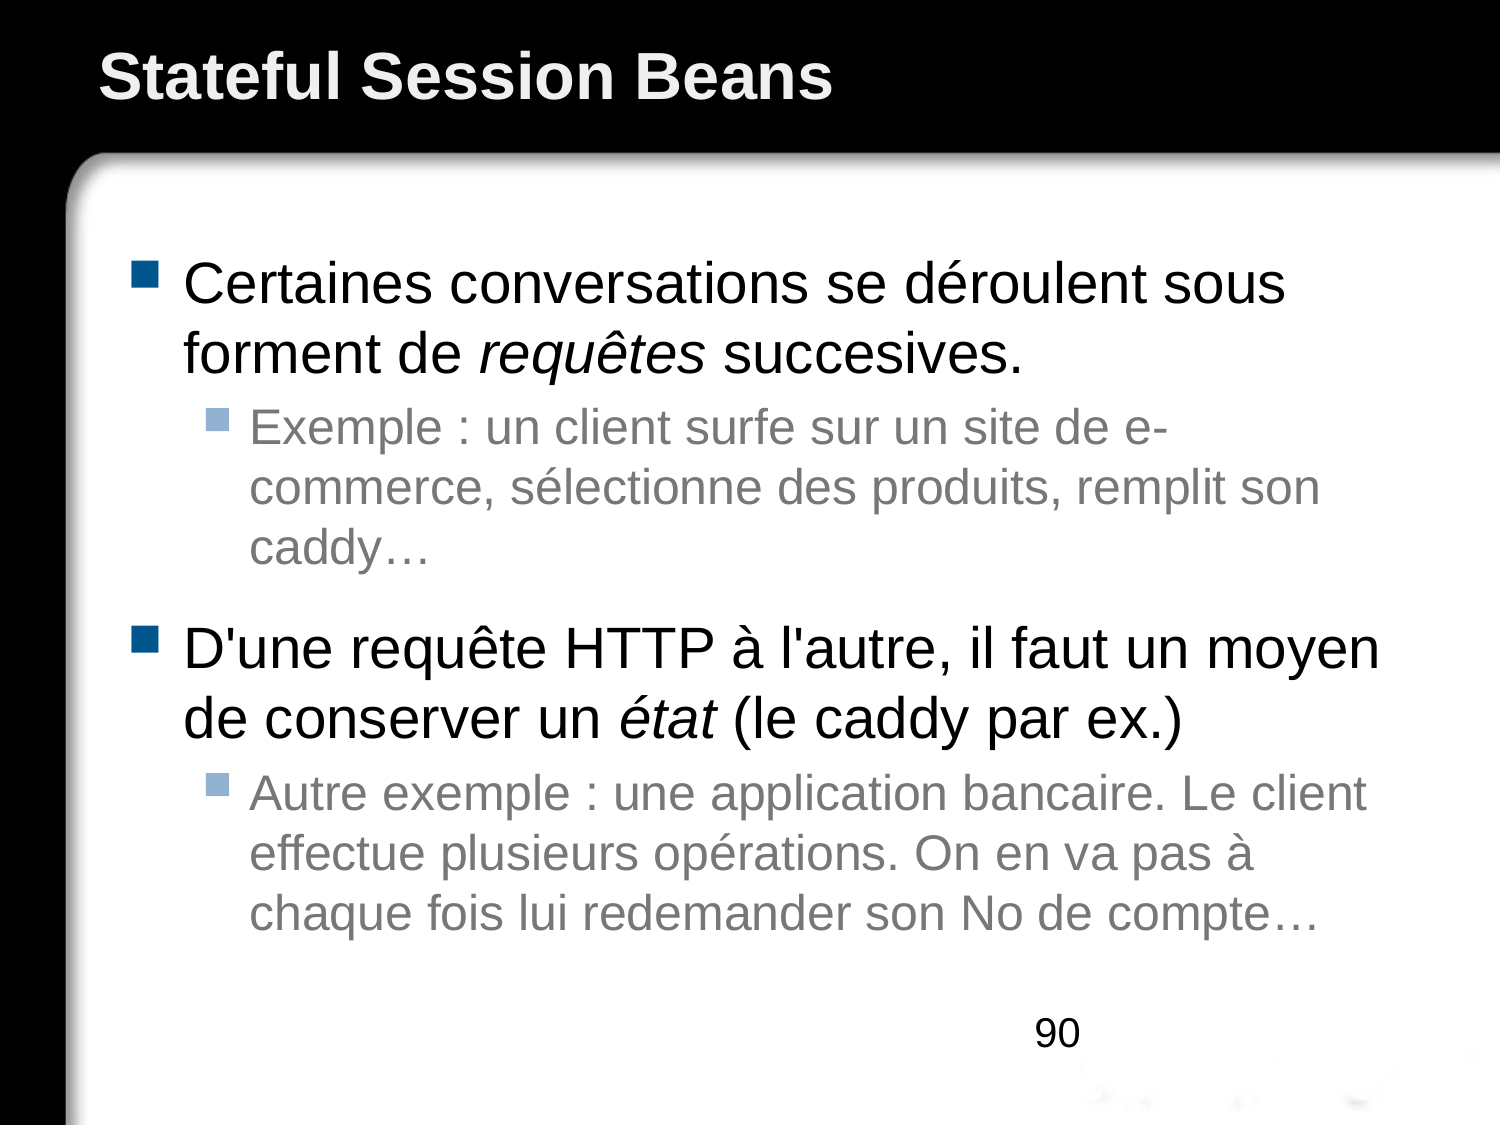

# Stateful Session Beans
Certaines conversations se déroulent sous forment de requêtes succesives.
Exemple : un client surfe sur un site de e-commerce, sélectionne des produits, remplit son caddy…
D'une requête HTTP à l'autre, il faut un moyen de conserver un état (le caddy par ex.)
Autre exemple : une application bancaire. Le client effectue plusieurs opérations. On en va pas à chaque fois lui redemander son No de compte…